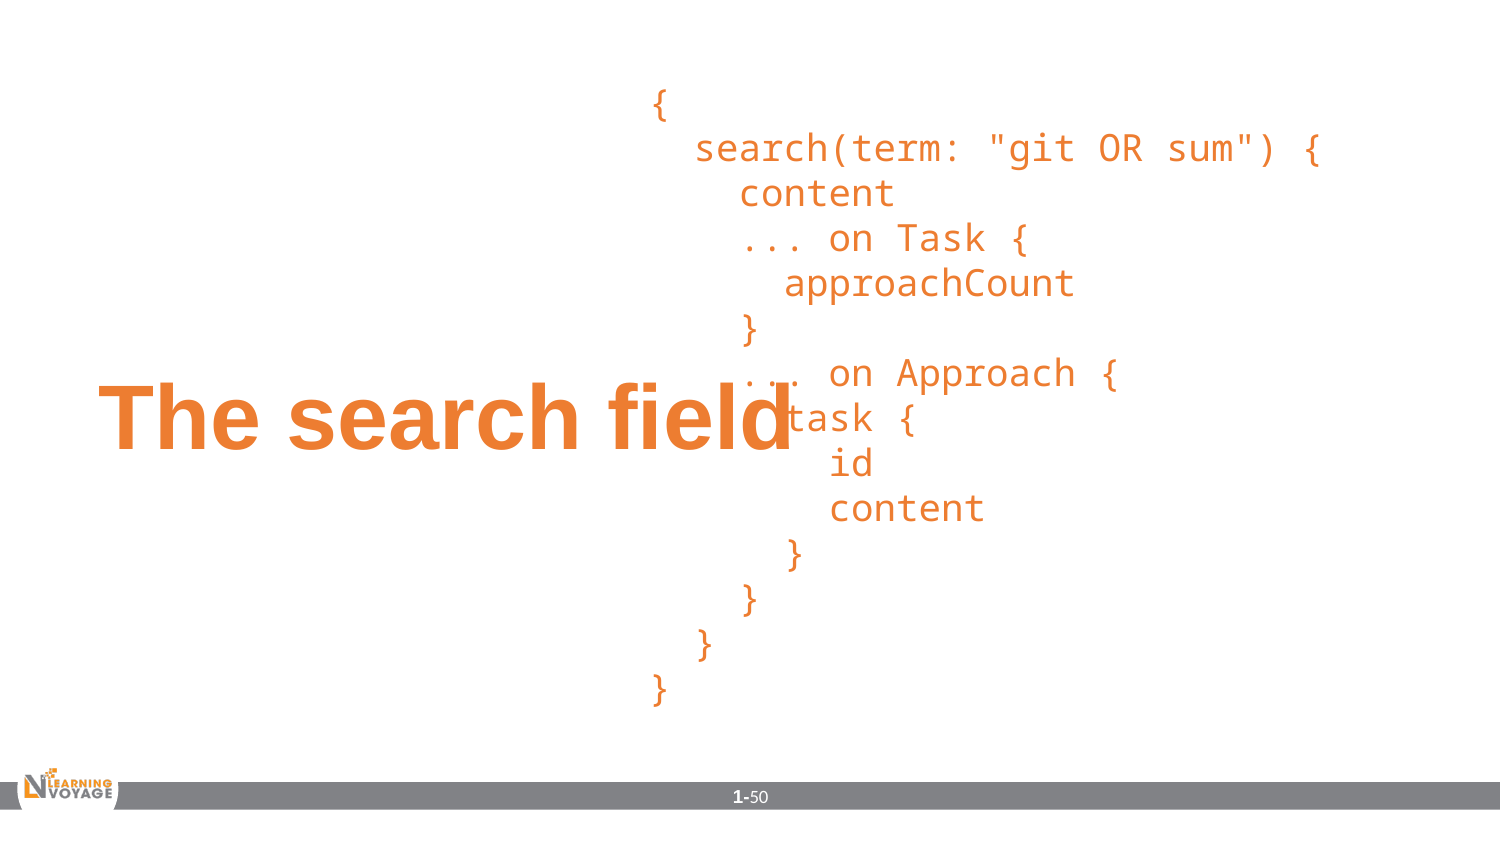

{
  search(term: "git OR sum") {
    content
    ... on Task {
      approachCount
    }
    ... on Approach {
      task {
        id
        content
      }
    }
  }
}
The search field

1-50